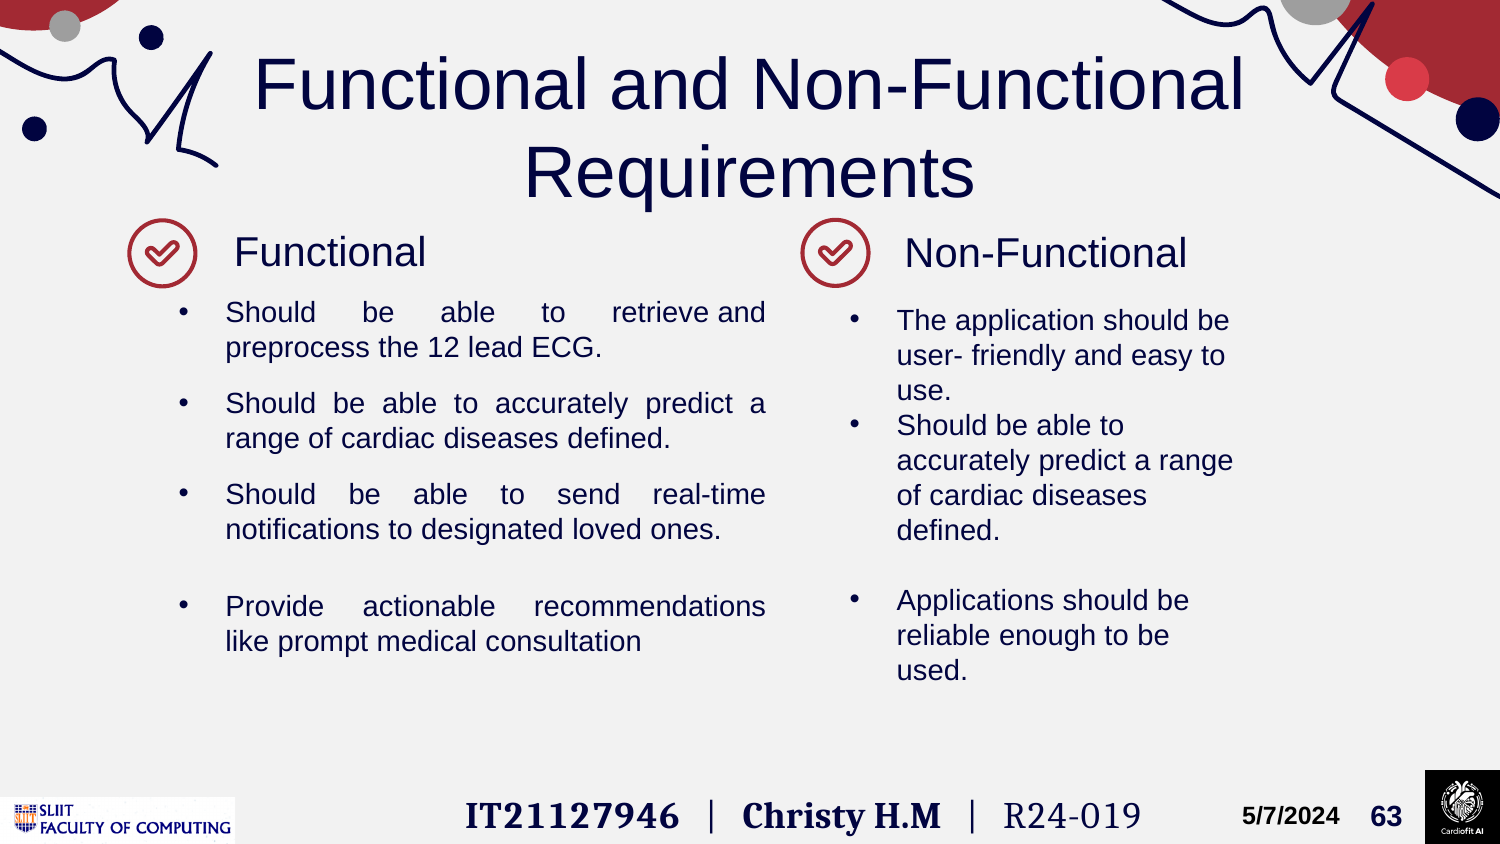

# Functional and Non-Functional Requirements
Functional

Non-Functional

Should be able to retrieve and preprocess the 12 lead ECG.
Should be able to accurately predict a range of cardiac diseases defined.
Should be able to send real-time notifications to designated loved ones.
Provide actionable recommendations like prompt medical consultation

The application should be user- friendly and easy to use.
Should be able to accurately predict a range of cardiac diseases defined.

Applications should be reliable enough to be used.

IT21127946   |   Christy H.M   |   R24-019